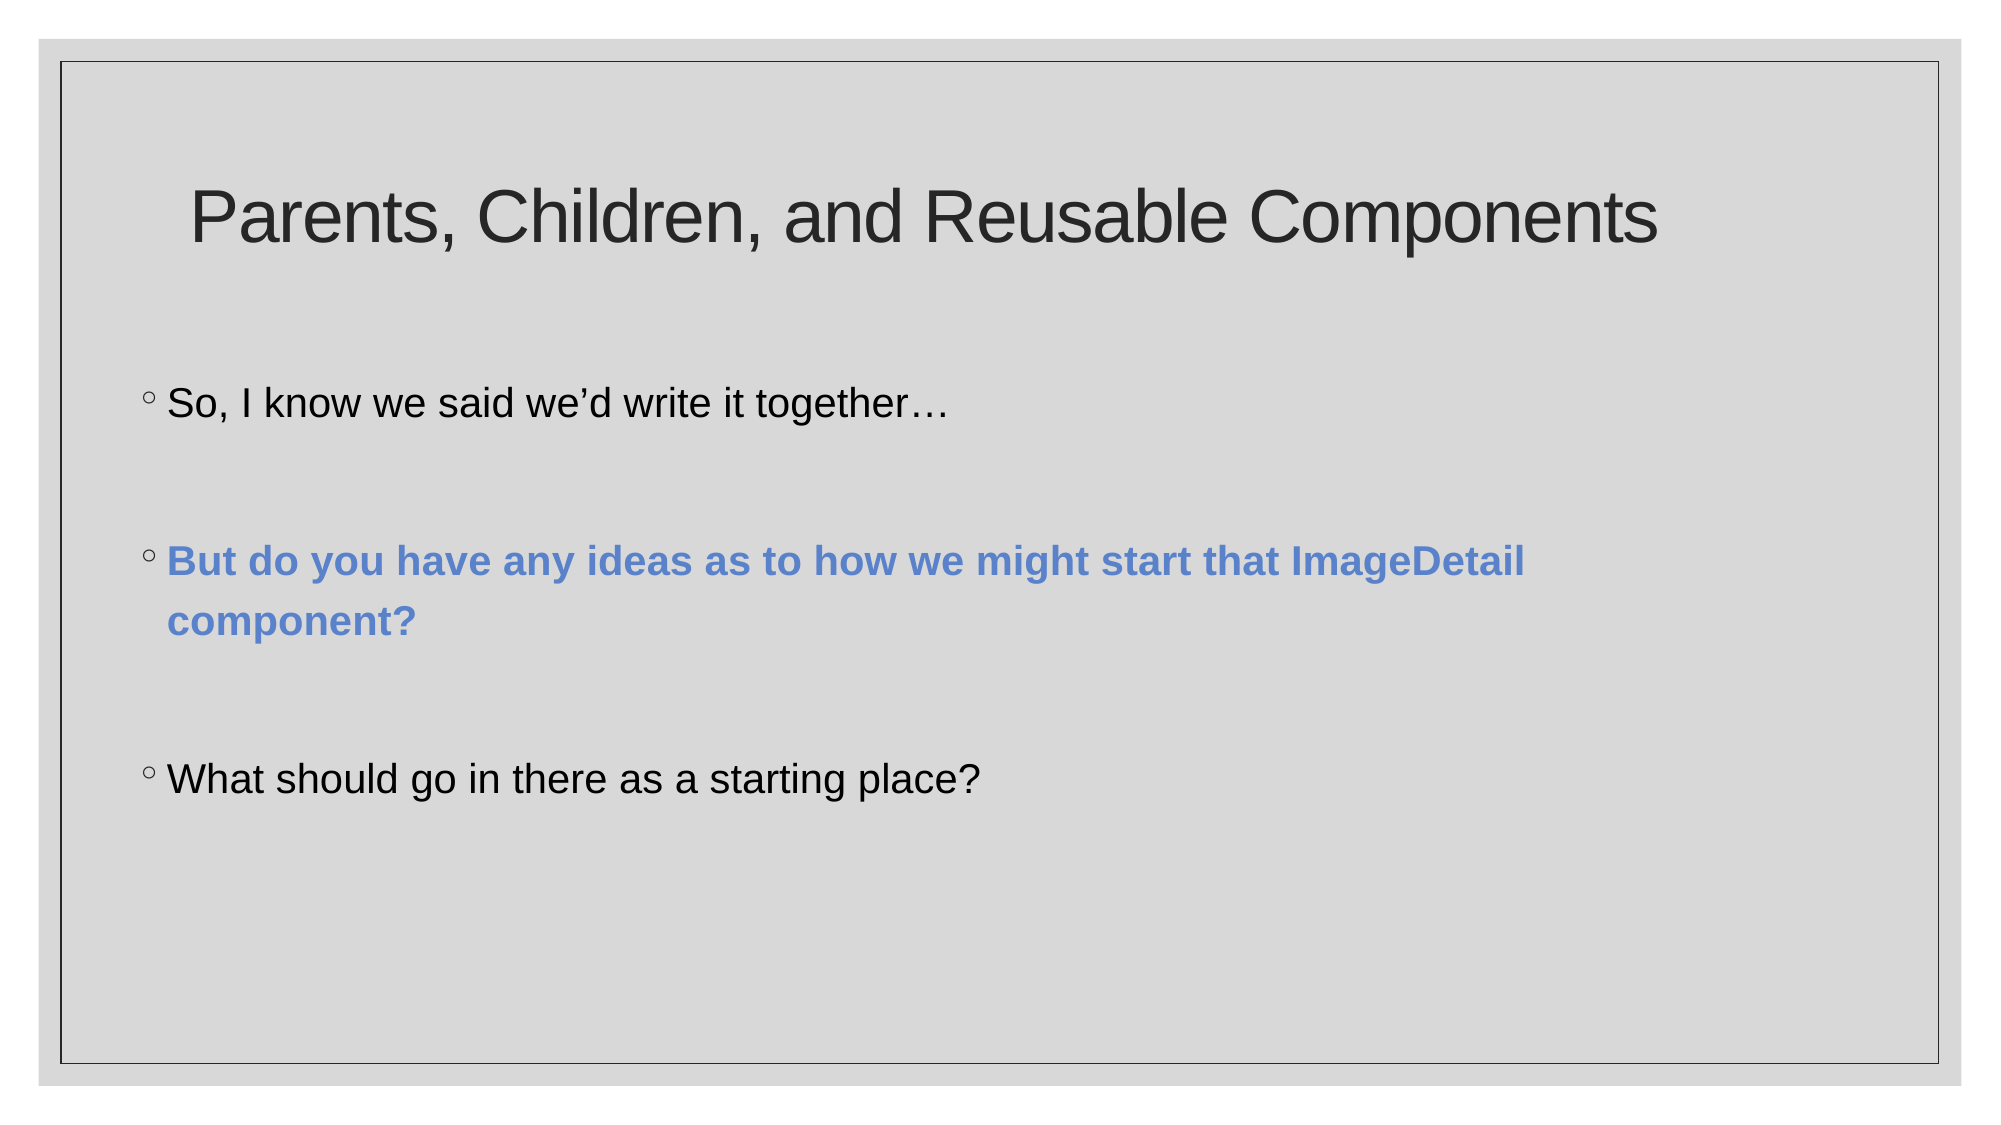

# Parents, Children, and Reusable Components
So, I know we said we’d write it together…

But do you have any ideas as to how we might start that ImageDetail component?

What should go in there as a starting place?